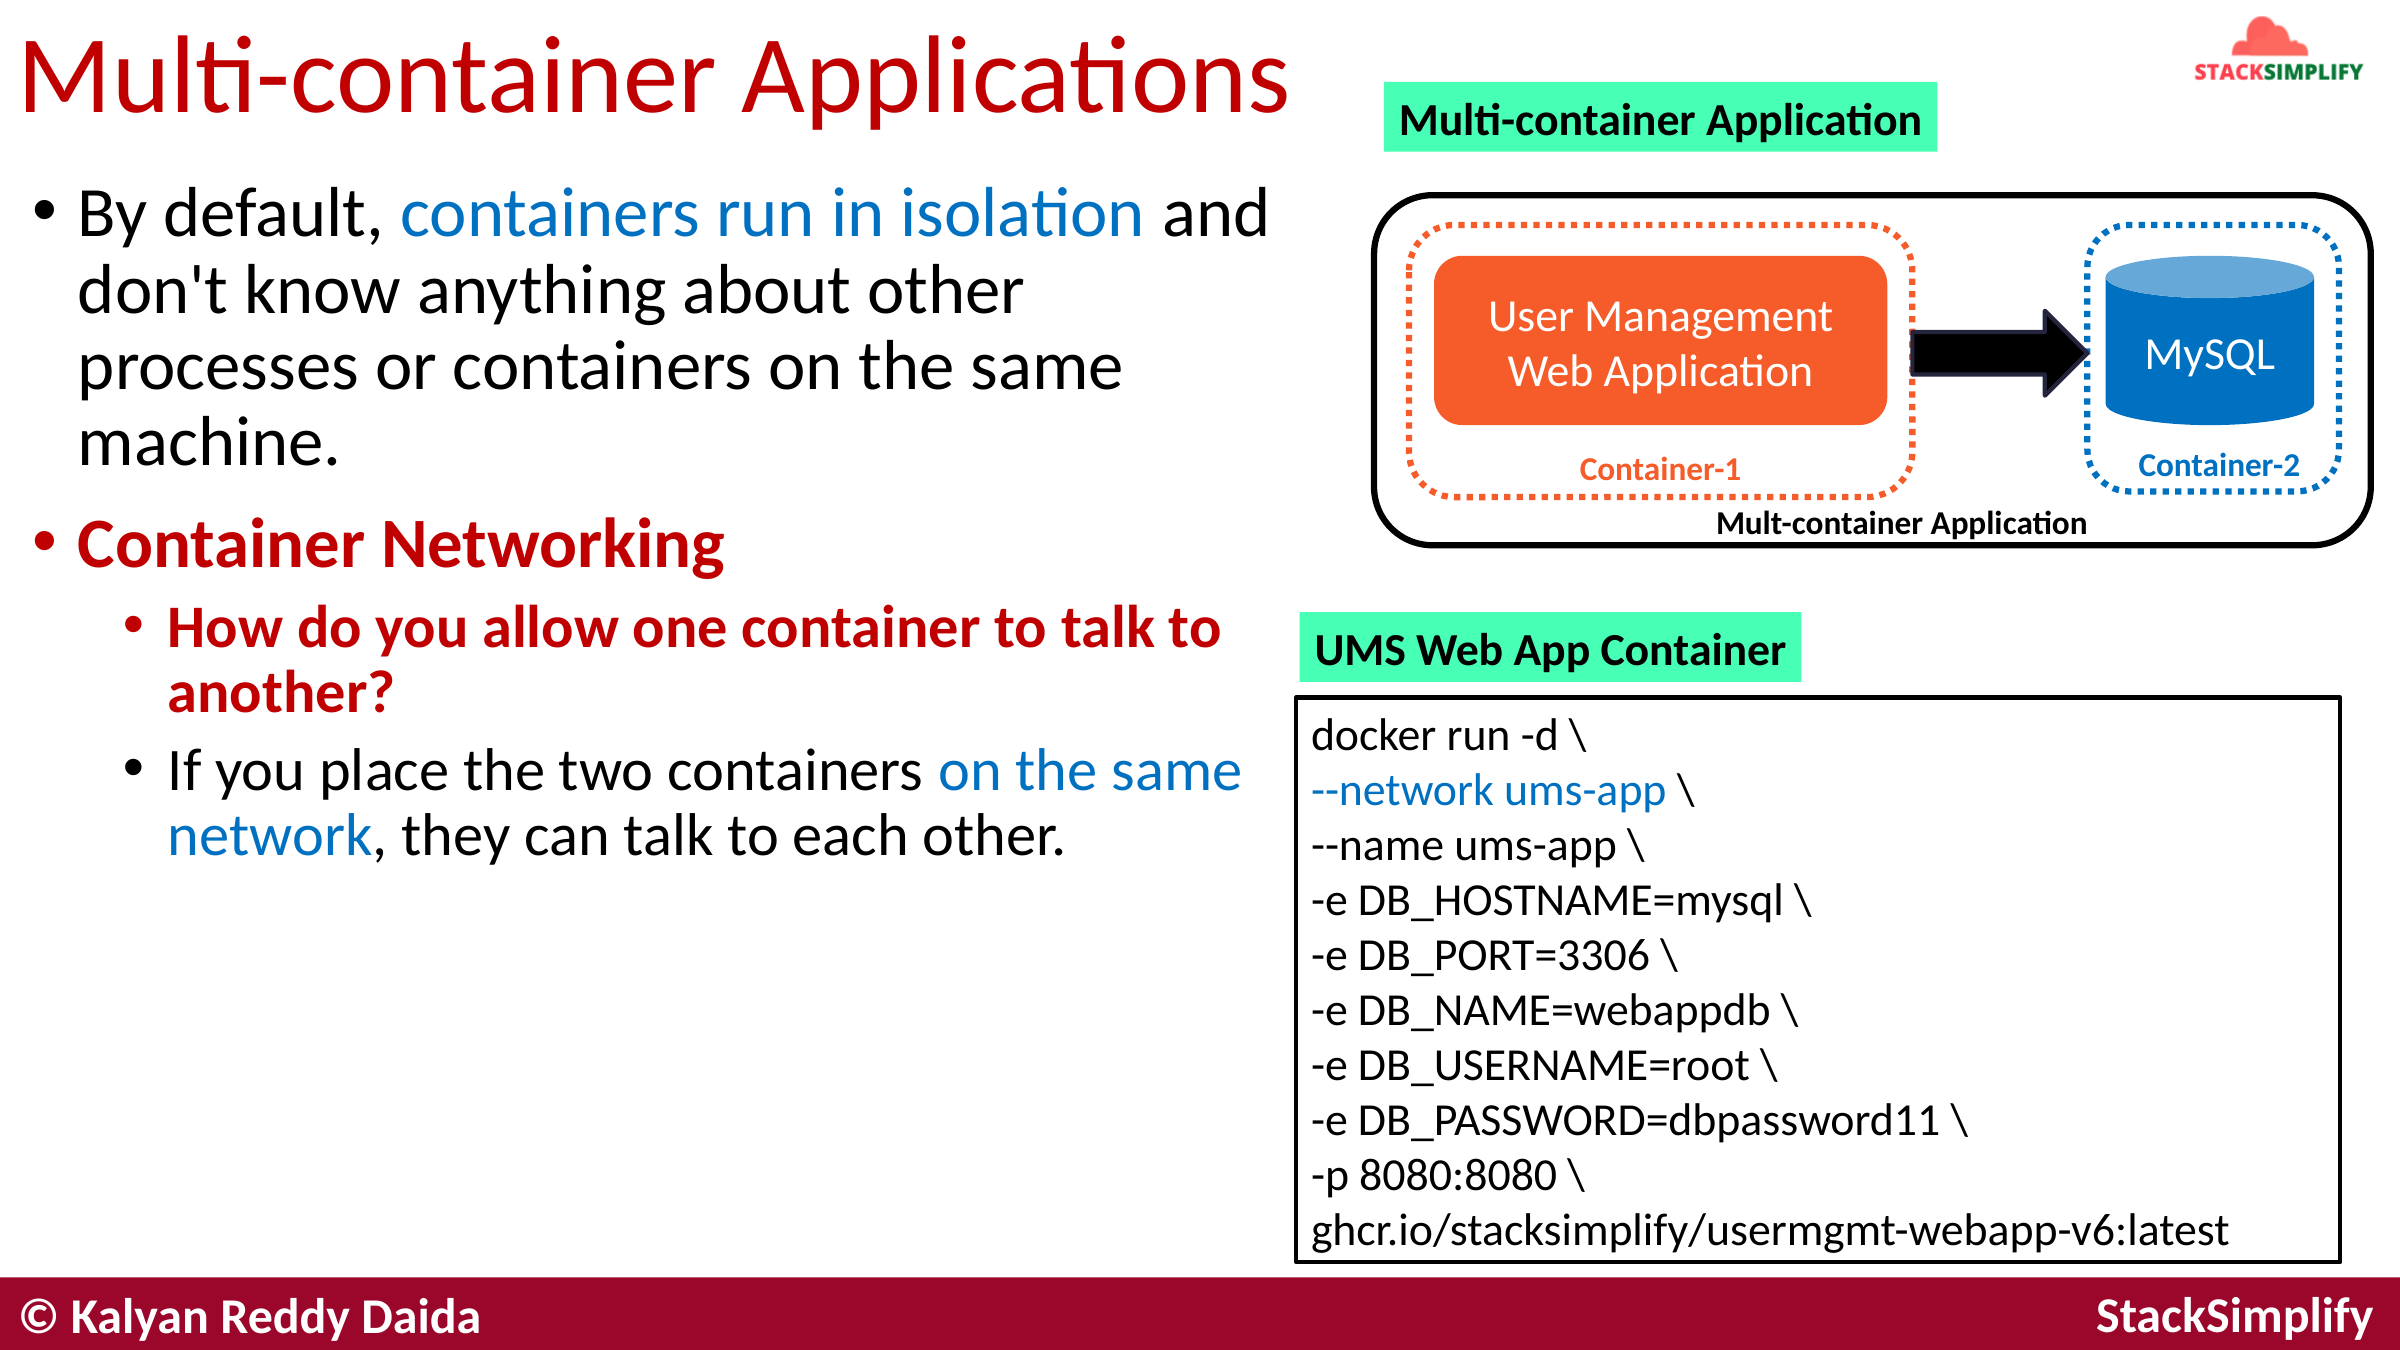

# Multi-container Applications
Multi-container Application
By default, containers run in isolation and don't know anything about other processes or containers on the same machine.
Container Networking
How do you allow one container to talk to another?
If you place the two containers on the same network, they can talk to each other.

User Management Web Application
MySQL

Container-2
Container-1
Mult-container Application
UMS Web App Container
docker run -d \
--network ums-app \
--name ums-app \
-e DB_HOSTNAME=mysql \
-e DB_PORT=3306 \
-e DB_NAME=webappdb \
-e DB_USERNAME=root \
-e DB_PASSWORD=dbpassword11 \
-p 8080:8080 \
ghcr.io/stacksimplify/usermgmt-webapp-v6:latest
© Kalyan Reddy Daida